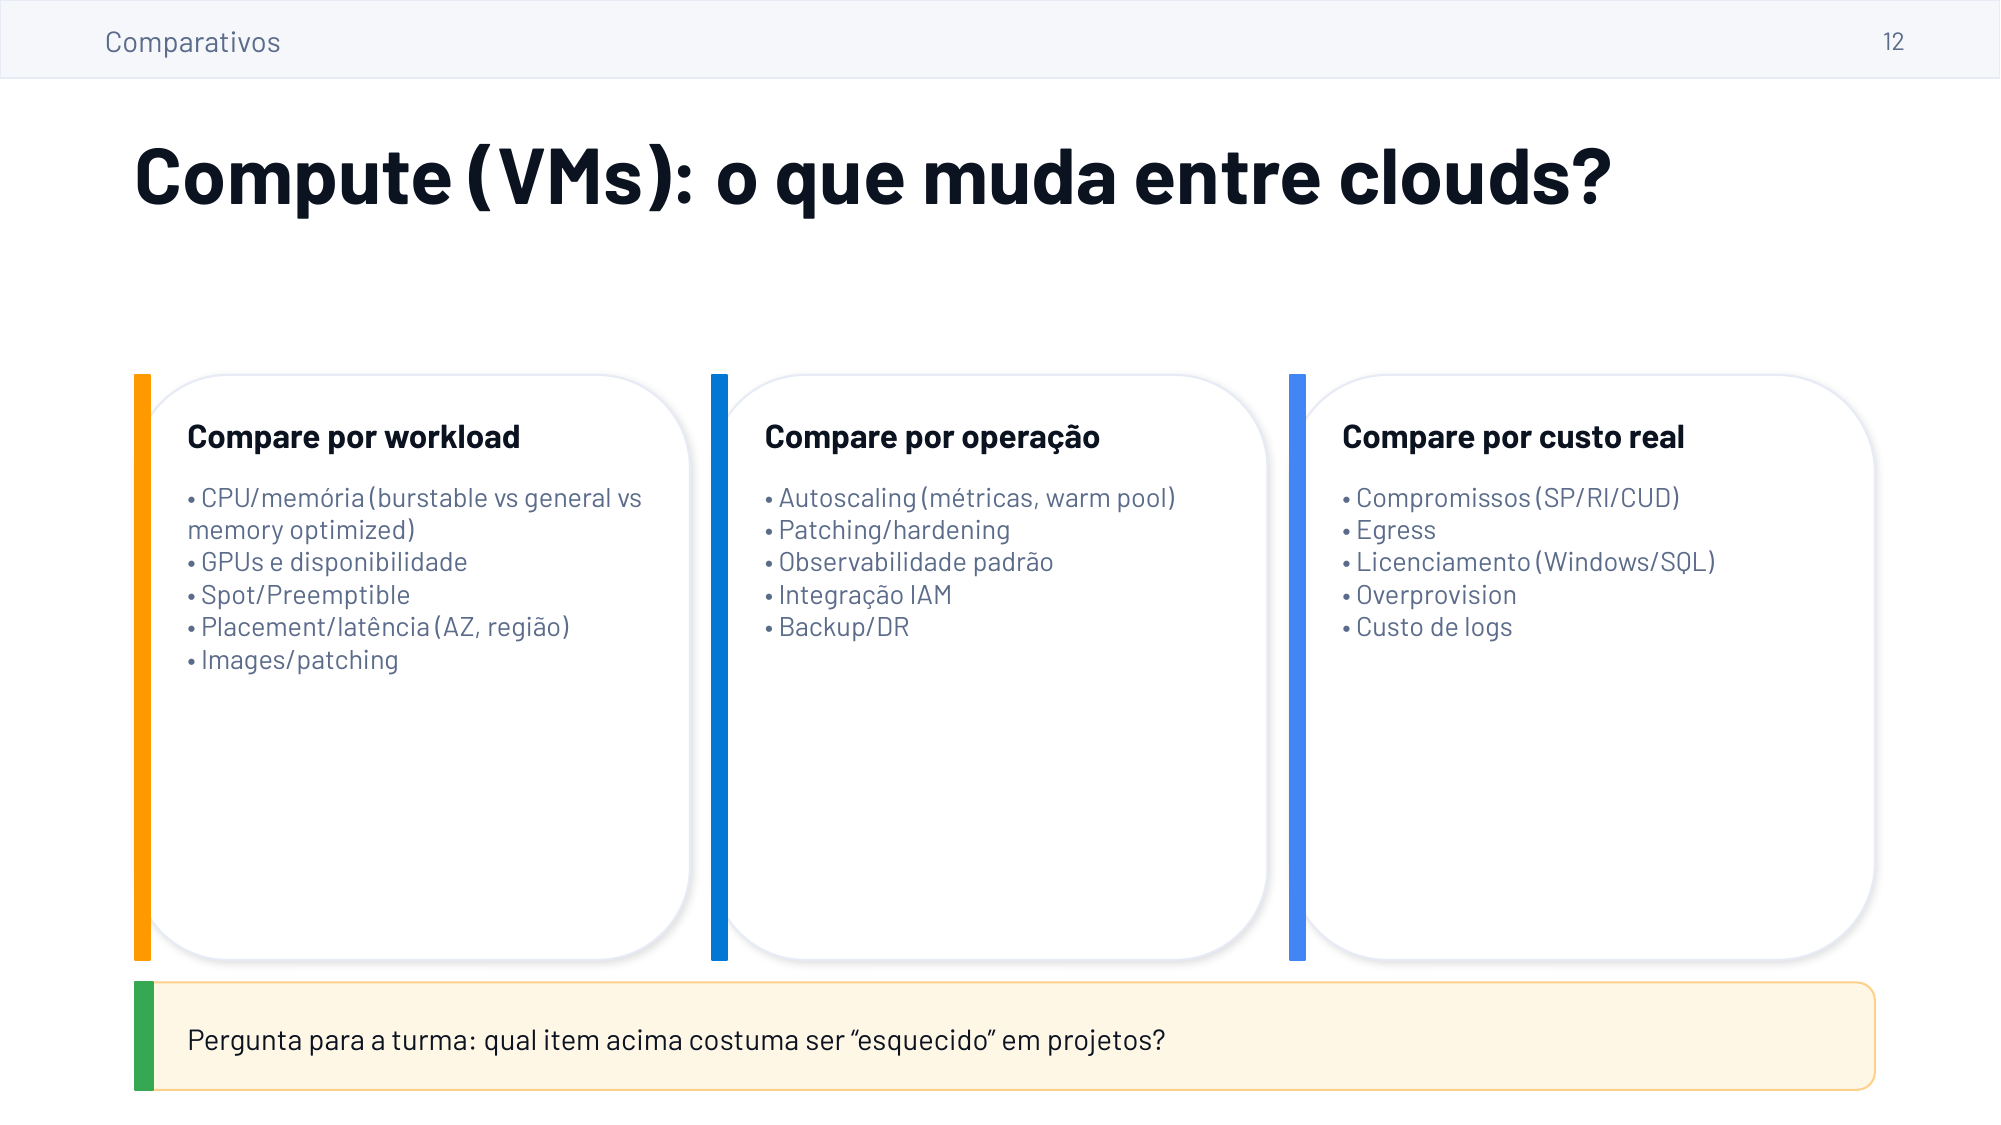

Comparativos
12
Compute (VMs): o que muda entre clouds?

Compare por workload
Compare por operação
Compare por custo real
• CPU/memória (burstable vs general vs memory optimized)
• GPUs e disponibilidade
• Spot/Preemptible
• Placement/latência (AZ, região)
• Images/patching
• Autoscaling (métricas, warm pool)
• Patching/hardening
• Observabilidade padrão
• Integração IAM
• Backup/DR
• Compromissos (SP/RI/CUD)
• Egress
• Licenciamento (Windows/SQL)
• Overprovision
• Custo de logs

Pergunta para a turma: qual item acima costuma ser “esquecido” em projetos?